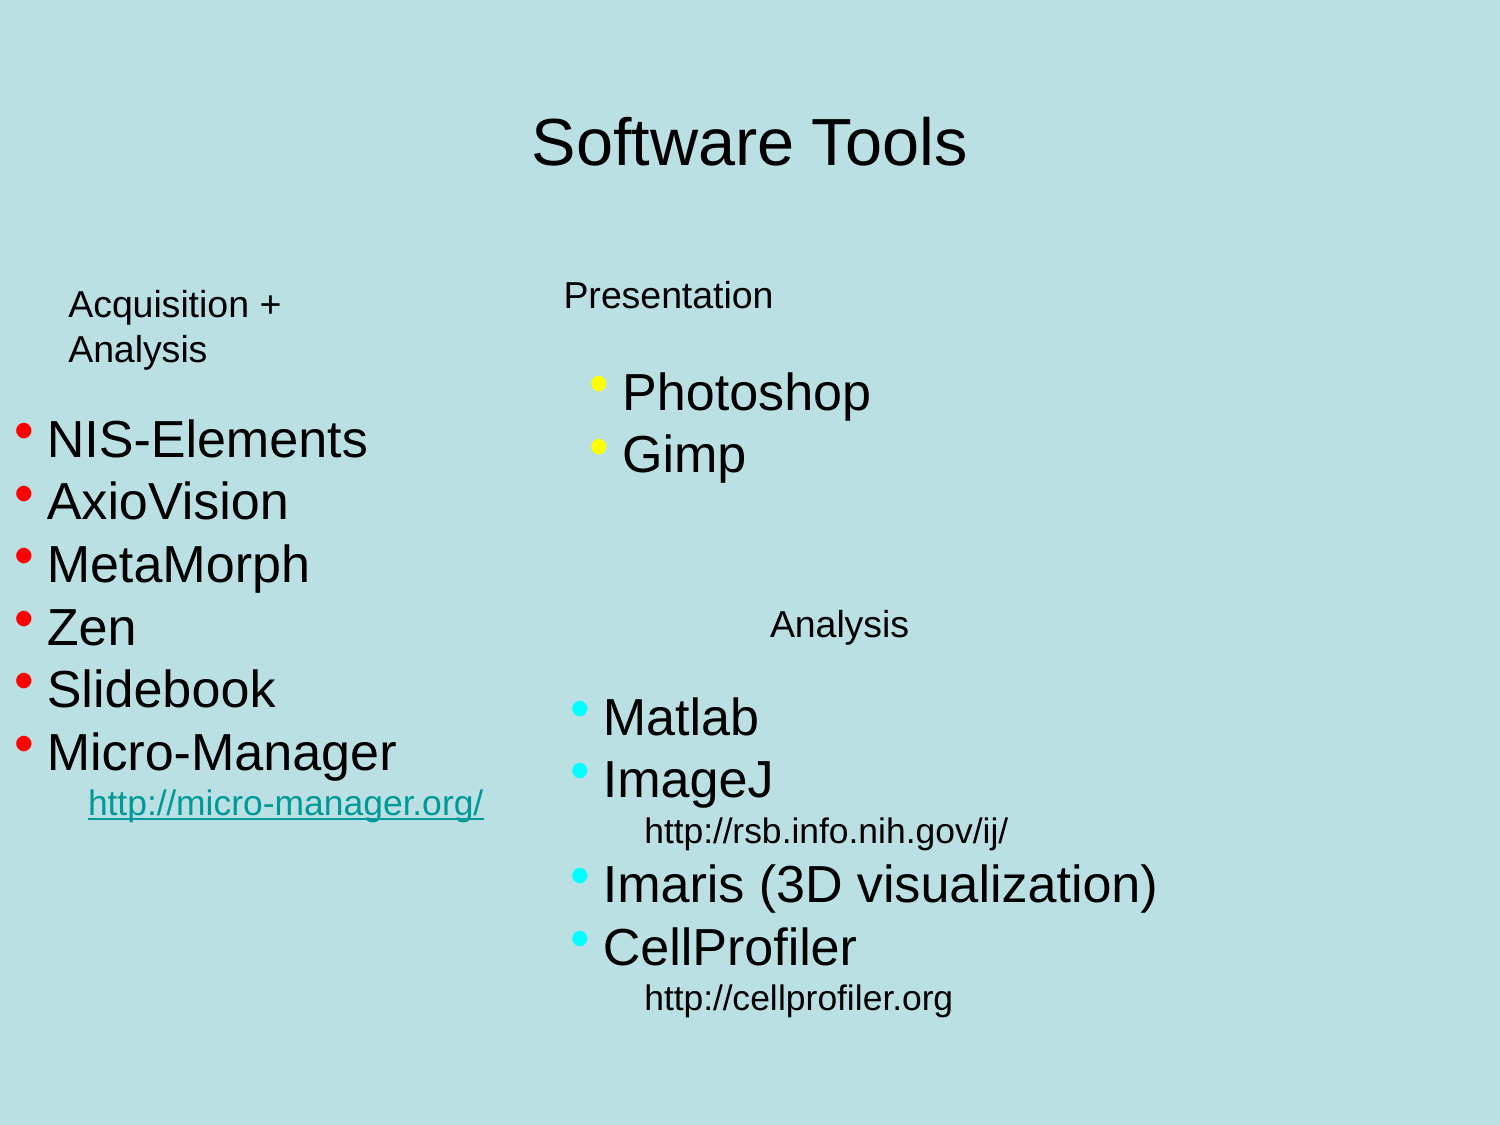

# Software Tools
Acquisition + Analysis
Presentation
Photoshop
Gimp
NIS-Elements
AxioVision
MetaMorph
Zen
Slidebook
Micro-Manager
http://micro-manager.org/
Analysis
Matlab
ImageJ
http://rsb.info.nih.gov/ij/
Imaris (3D visualization)
CellProfiler
http://cellprofiler.org